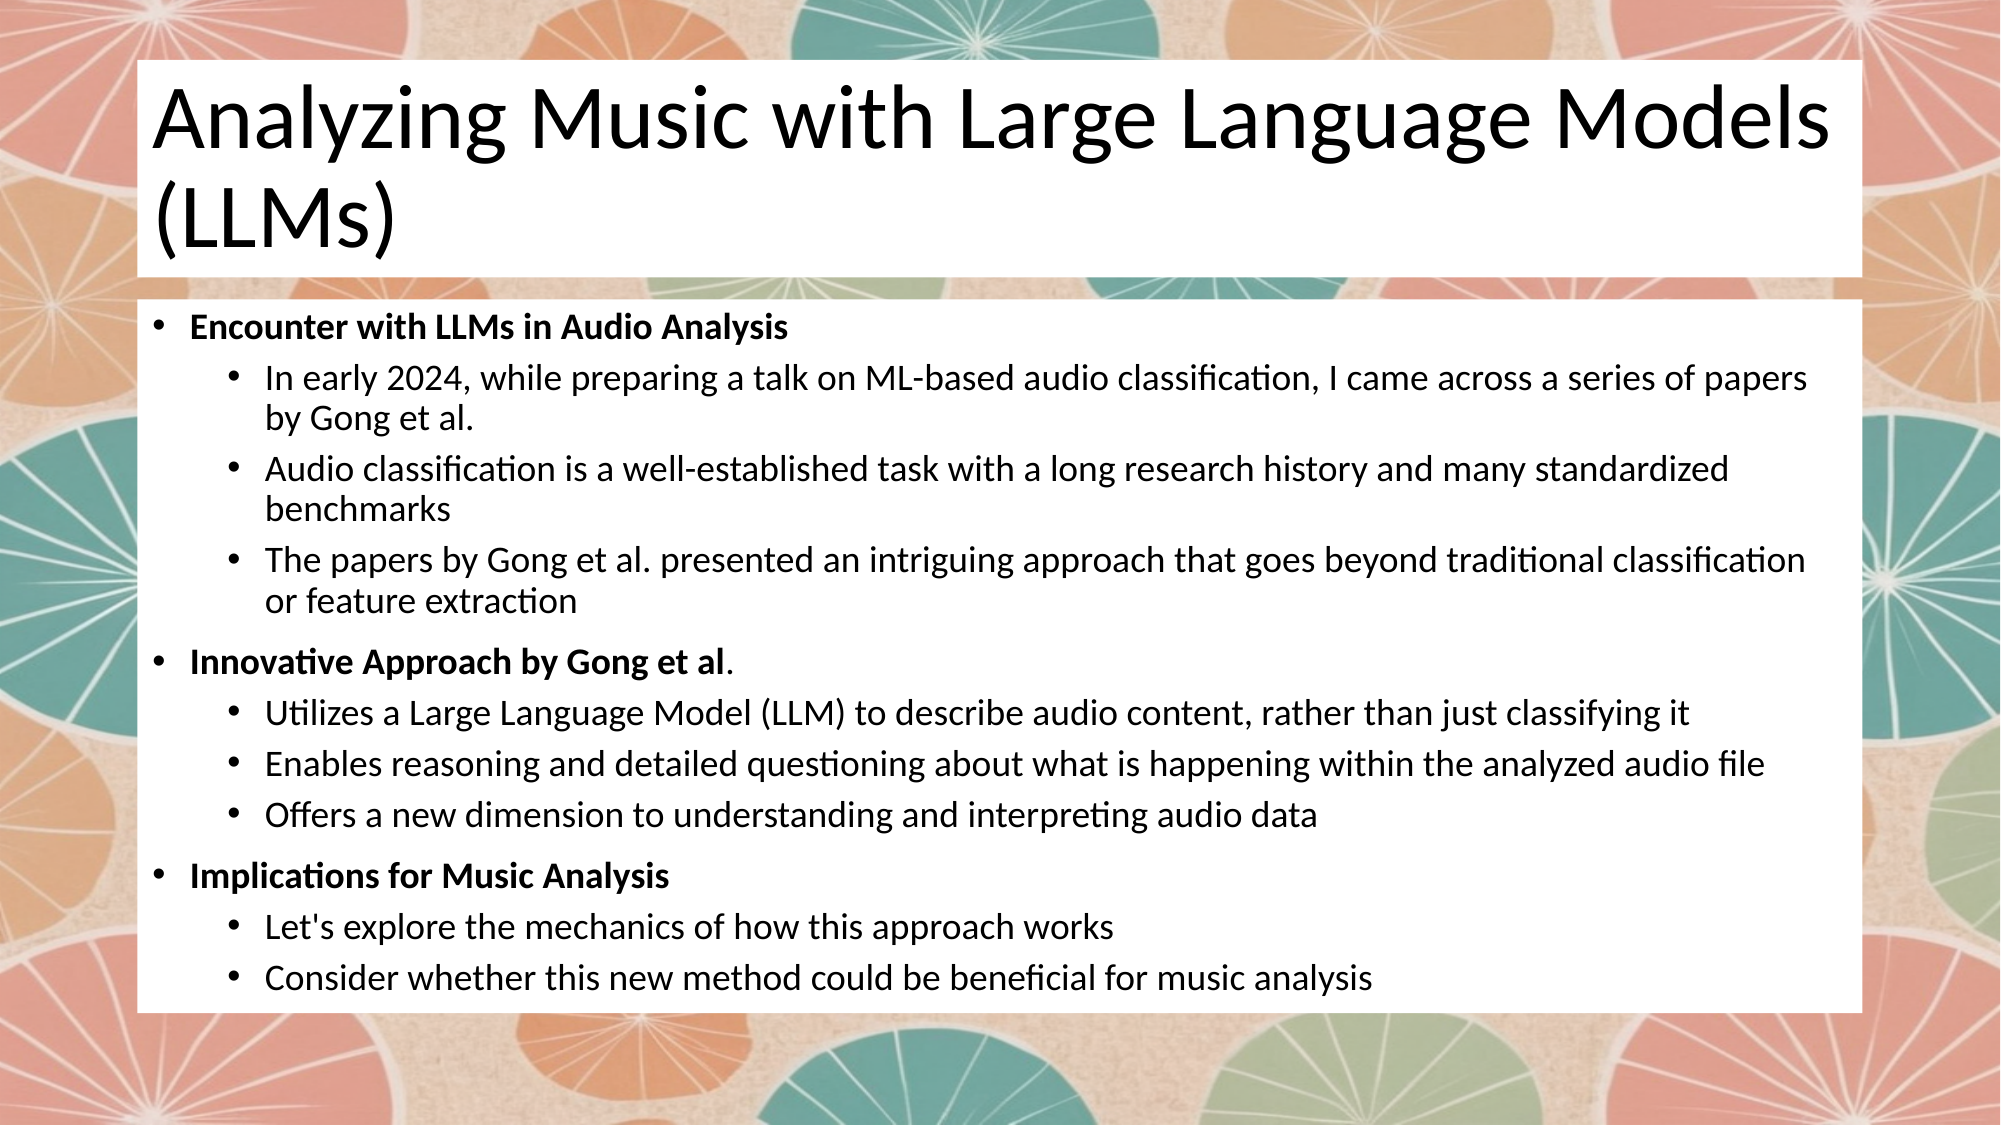

# Analyzing Music with Large Language Models (LLMs)
Encounter with LLMs in Audio Analysis
In early 2024, while preparing a talk on ML-based audio classification, I came across a series of papers by Gong et al.
Audio classification is a well-established task with a long research history and many standardized benchmarks
The papers by Gong et al. presented an intriguing approach that goes beyond traditional classification or feature extraction
Innovative Approach by Gong et al.
Utilizes a Large Language Model (LLM) to describe audio content, rather than just classifying it
Enables reasoning and detailed questioning about what is happening within the analyzed audio file
Offers a new dimension to understanding and interpreting audio data
Implications for Music Analysis
Let's explore the mechanics of how this approach works
Consider whether this new method could be beneficial for music analysis